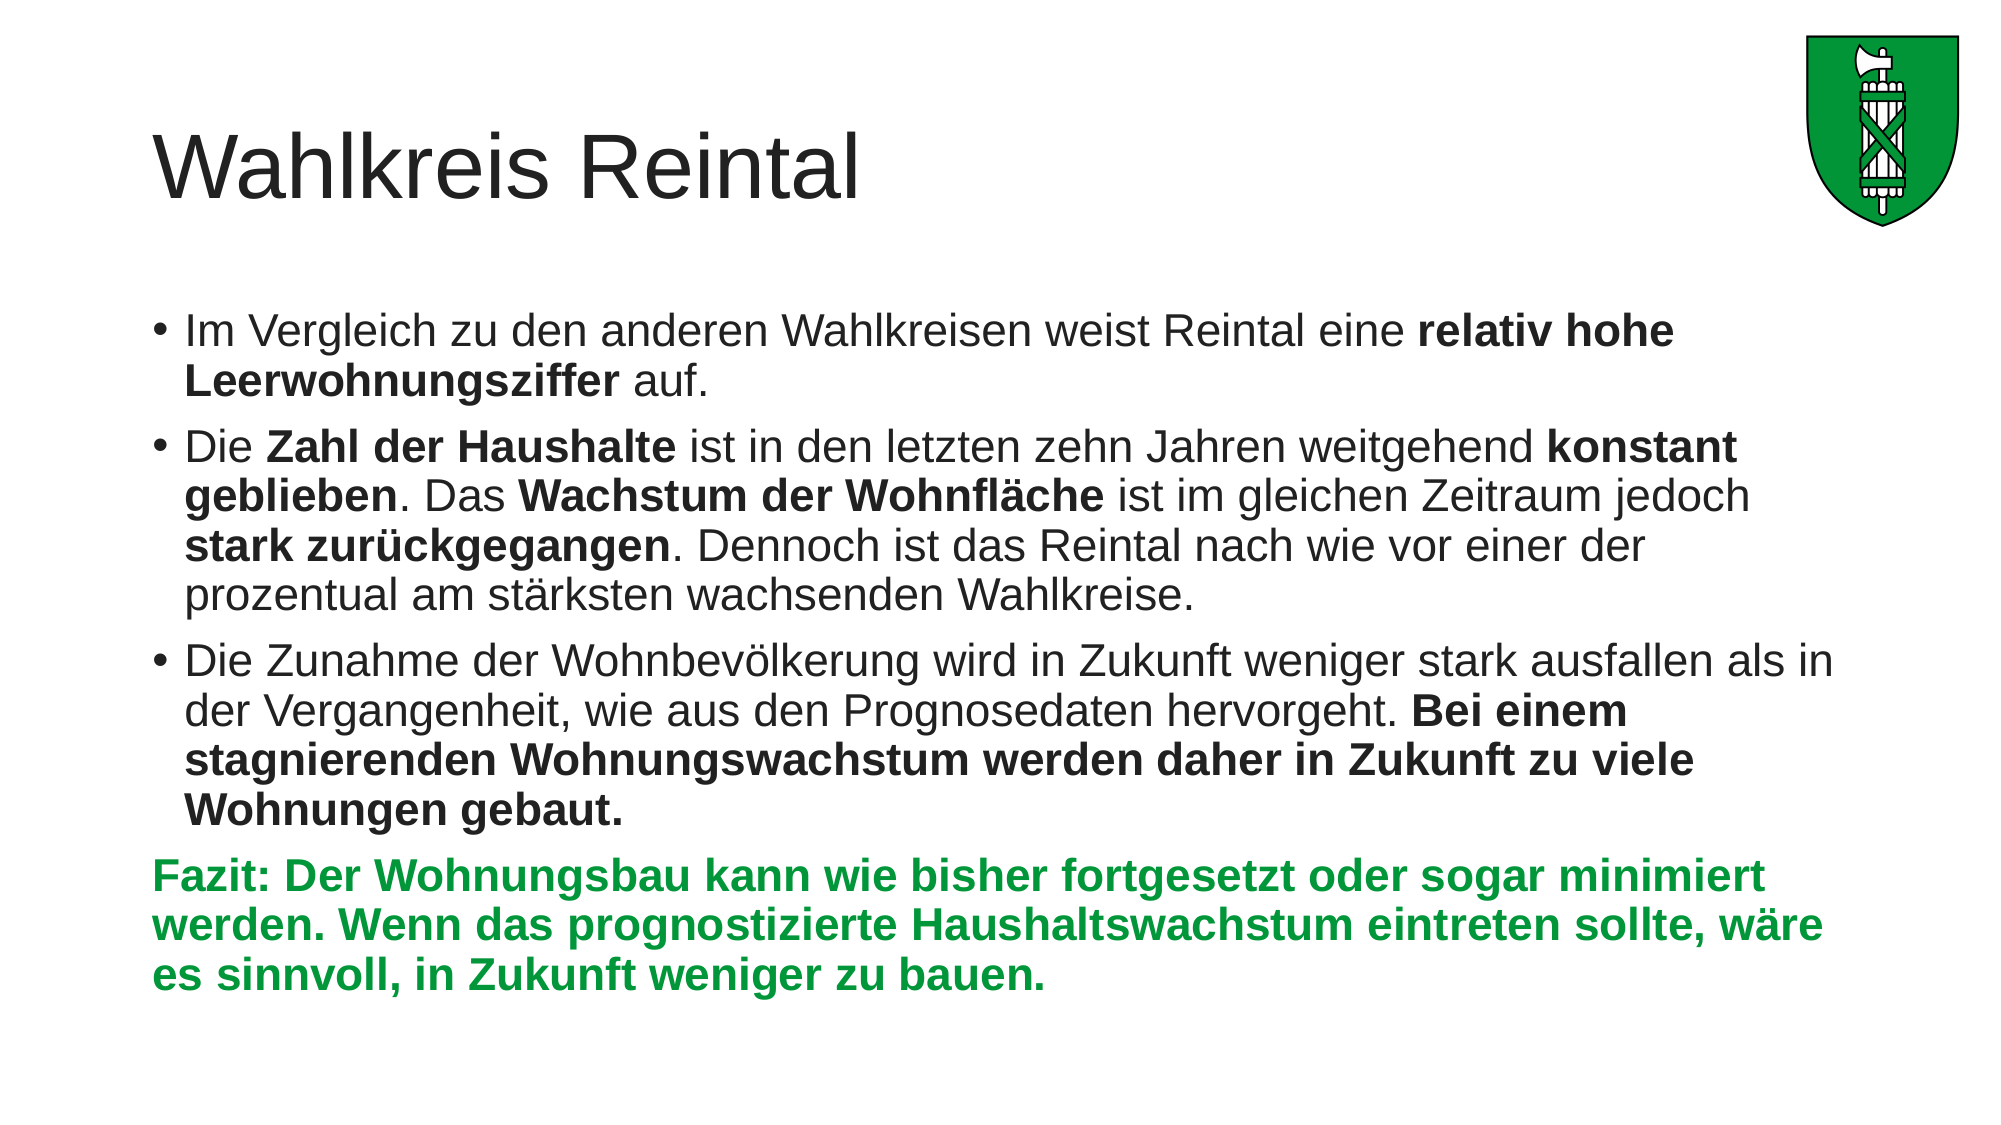

# Wahlkreis Reintal
Im Vergleich zu den anderen Wahlkreisen weist Reintal eine relativ hohe Leerwohnungsziffer auf.
Die Zahl der Haushalte ist in den letzten zehn Jahren weitgehend konstant geblieben. Das Wachstum der Wohnfläche ist im gleichen Zeitraum jedoch stark zurückgegangen. Dennoch ist das Reintal nach wie vor einer der prozentual am stärksten wachsenden Wahlkreise.
Die Zunahme der Wohnbevölkerung wird in Zukunft weniger stark ausfallen als in der Vergangenheit, wie aus den Prognosedaten hervorgeht. Bei einem stagnierenden Wohnungswachstum werden daher in Zukunft zu viele Wohnungen gebaut.
Fazit: Der Wohnungsbau kann wie bisher fortgesetzt oder sogar minimiert werden. Wenn das prognostizierte Haushaltswachstum eintreten sollte, wäre es sinnvoll, in Zukunft weniger zu bauen.